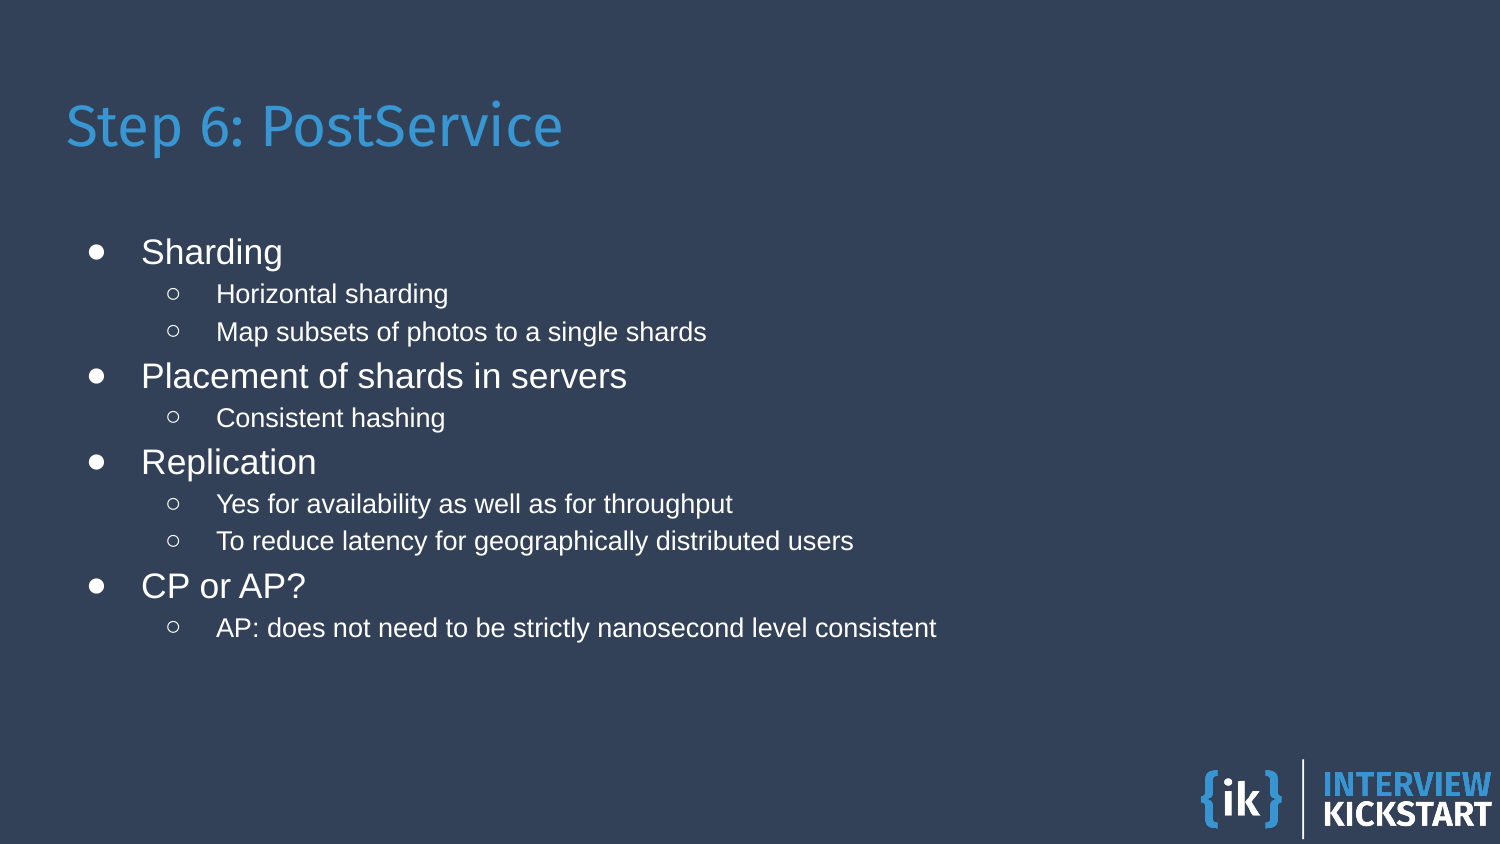

# Step 6: PostService
Sharding
Horizontal sharding
Map subsets of photos to a single shards
Placement of shards in servers
Consistent hashing
Replication
Yes for availability as well as for throughput
To reduce latency for geographically distributed users
CP or AP?
AP: does not need to be strictly nanosecond level consistent